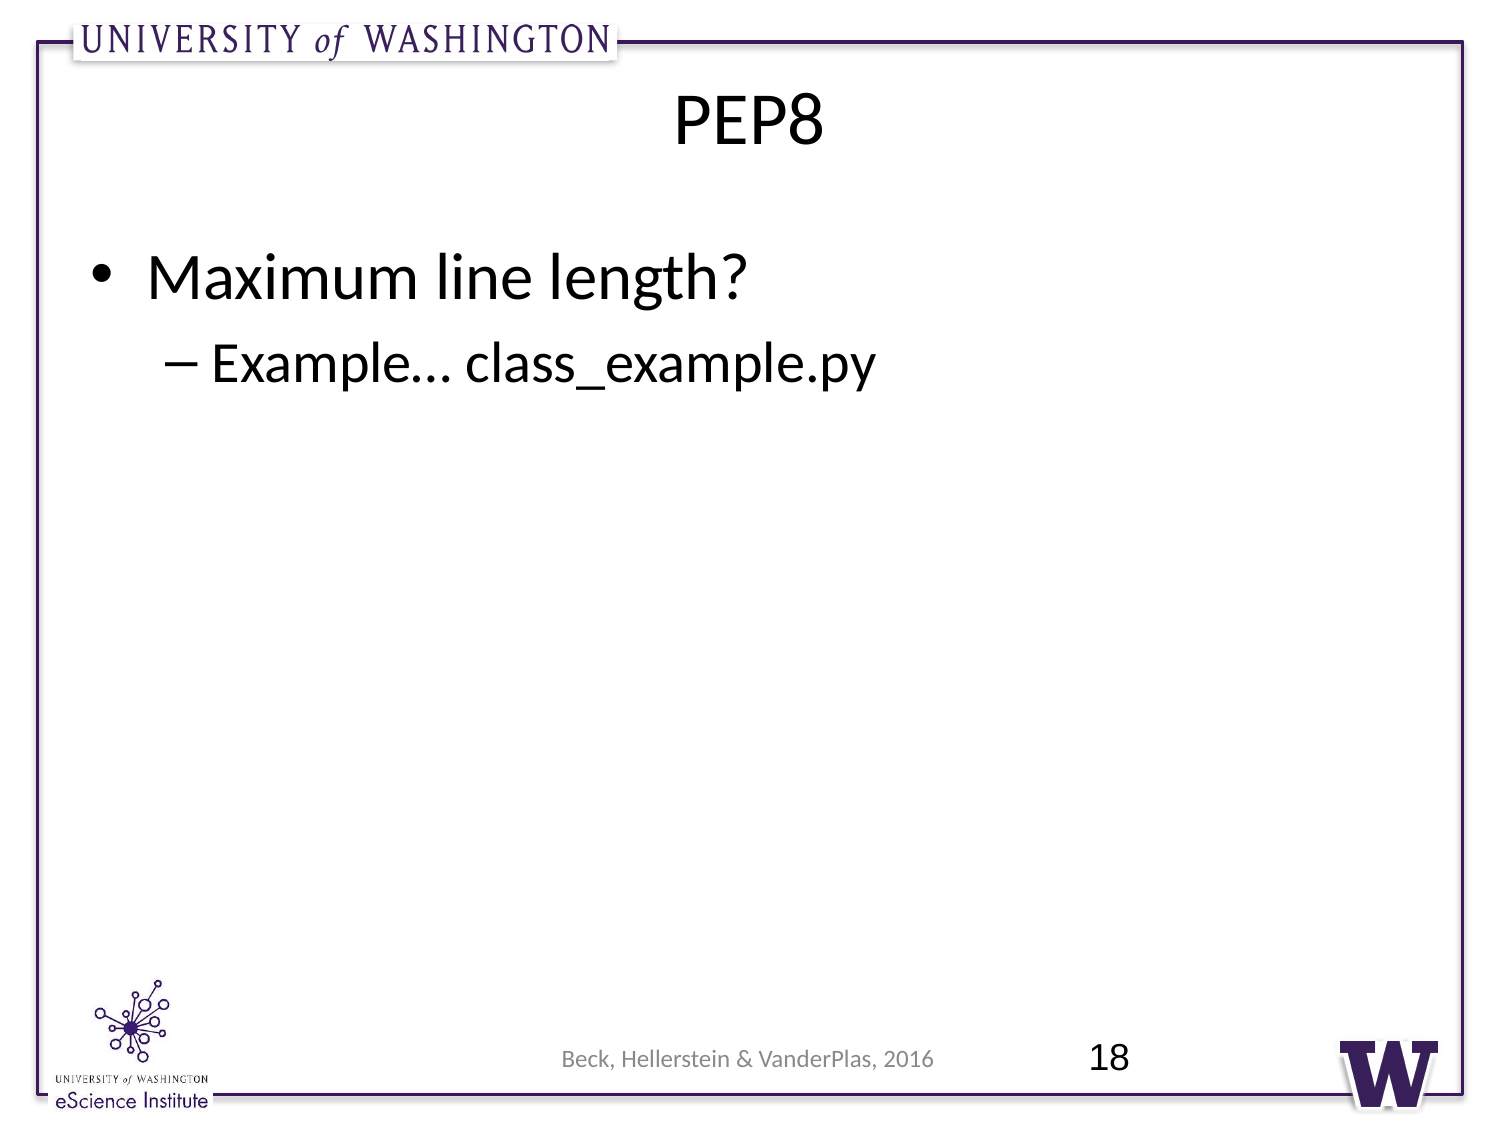

# PEP8
Maximum line length?
Example… class_example.py
18
Beck, Hellerstein & VanderPlas, 2016